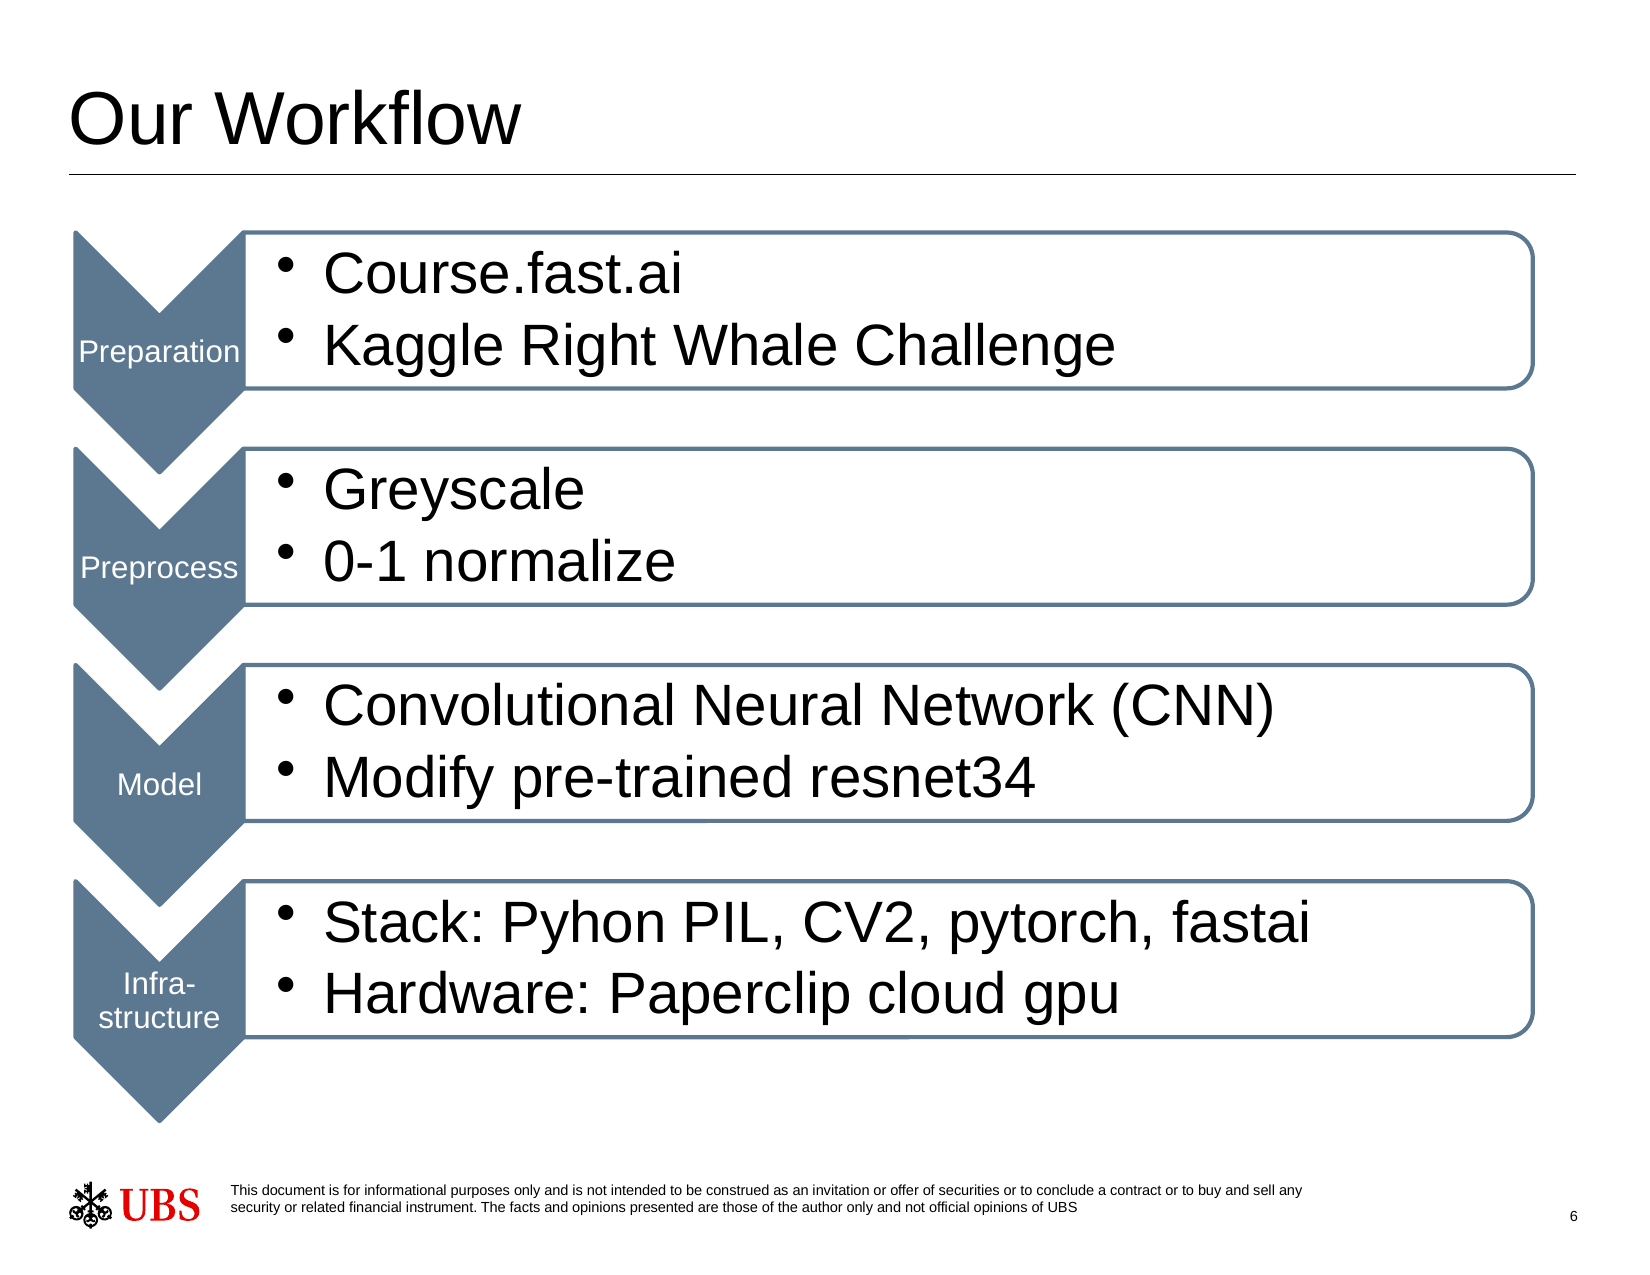

# Our Workflow
Preparation
Course.fast.ai
Kaggle Right Whale Challenge
Preprocess
Greyscale
0-1 normalize
Model
Convolutional Neural Network (CNN)
Modify pre-trained resnet34
Infra-structure
Stack: Pyhon PIL, CV2, pytorch, fastai
Hardware: Paperclip cloud gpu